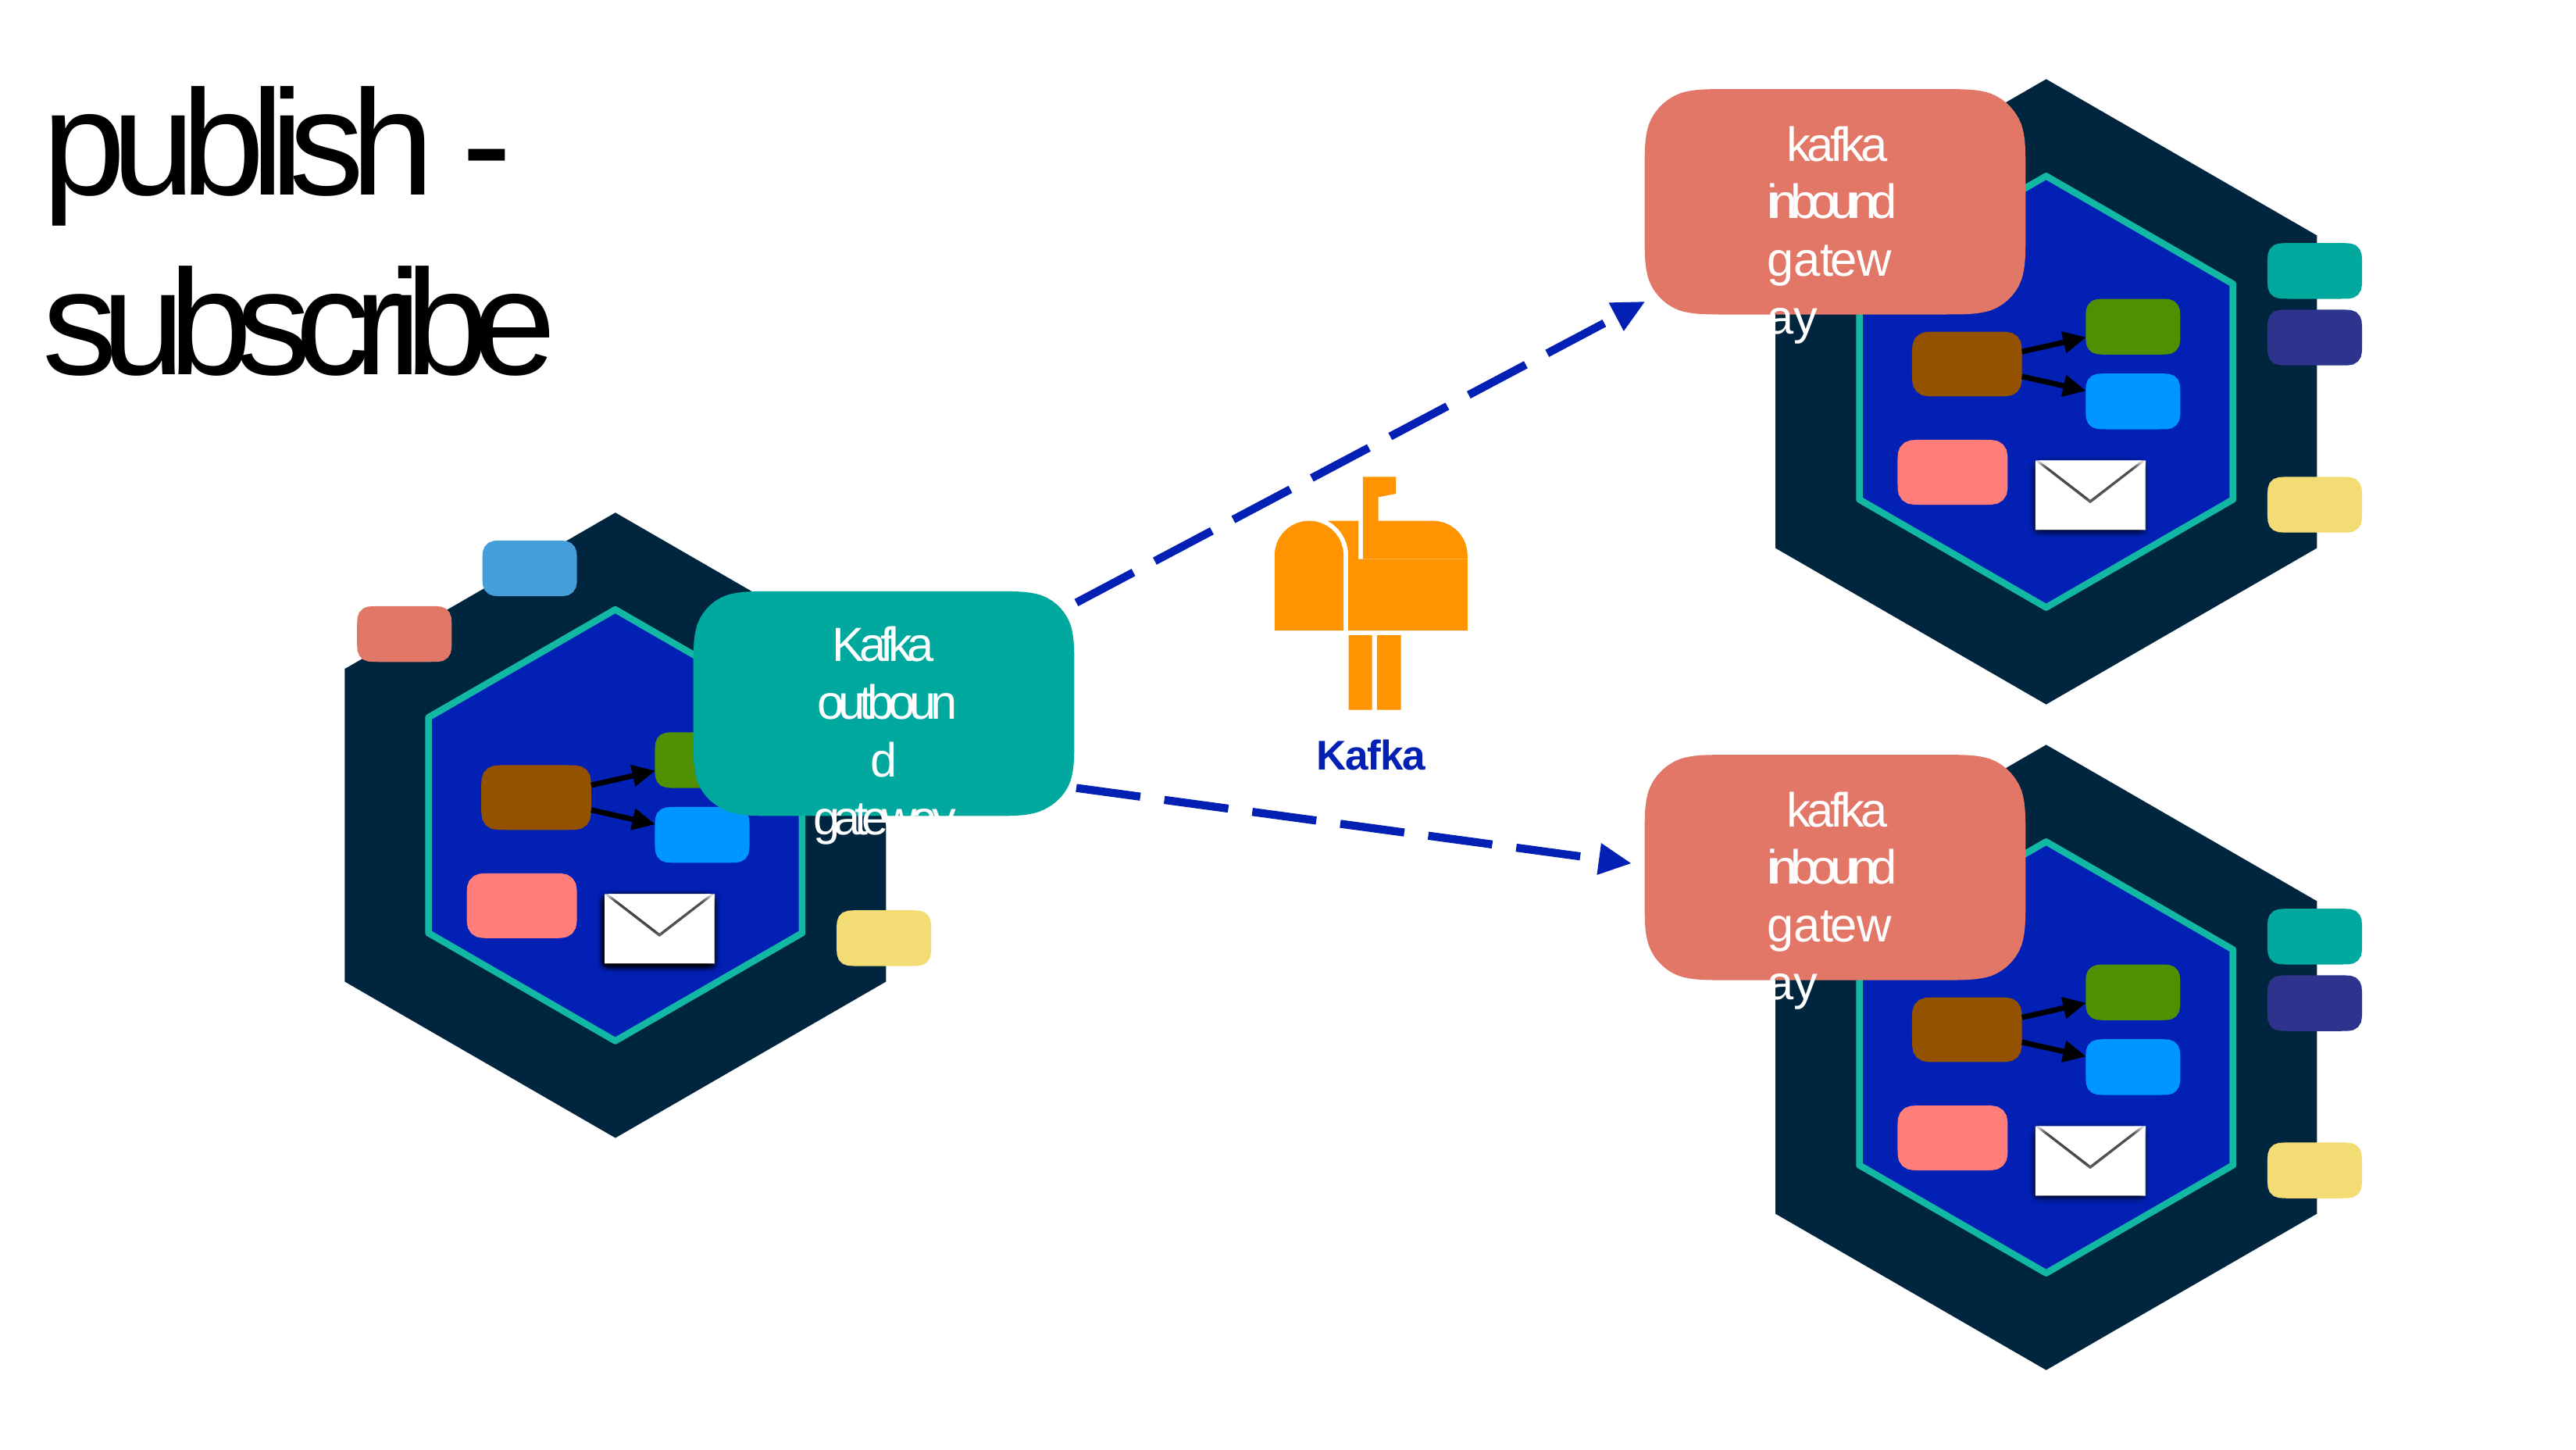

# publish - subscribe

kafka  inbound  gateway

Kafka  outbound  gateway
Kafka

kafka  inbound  gateway